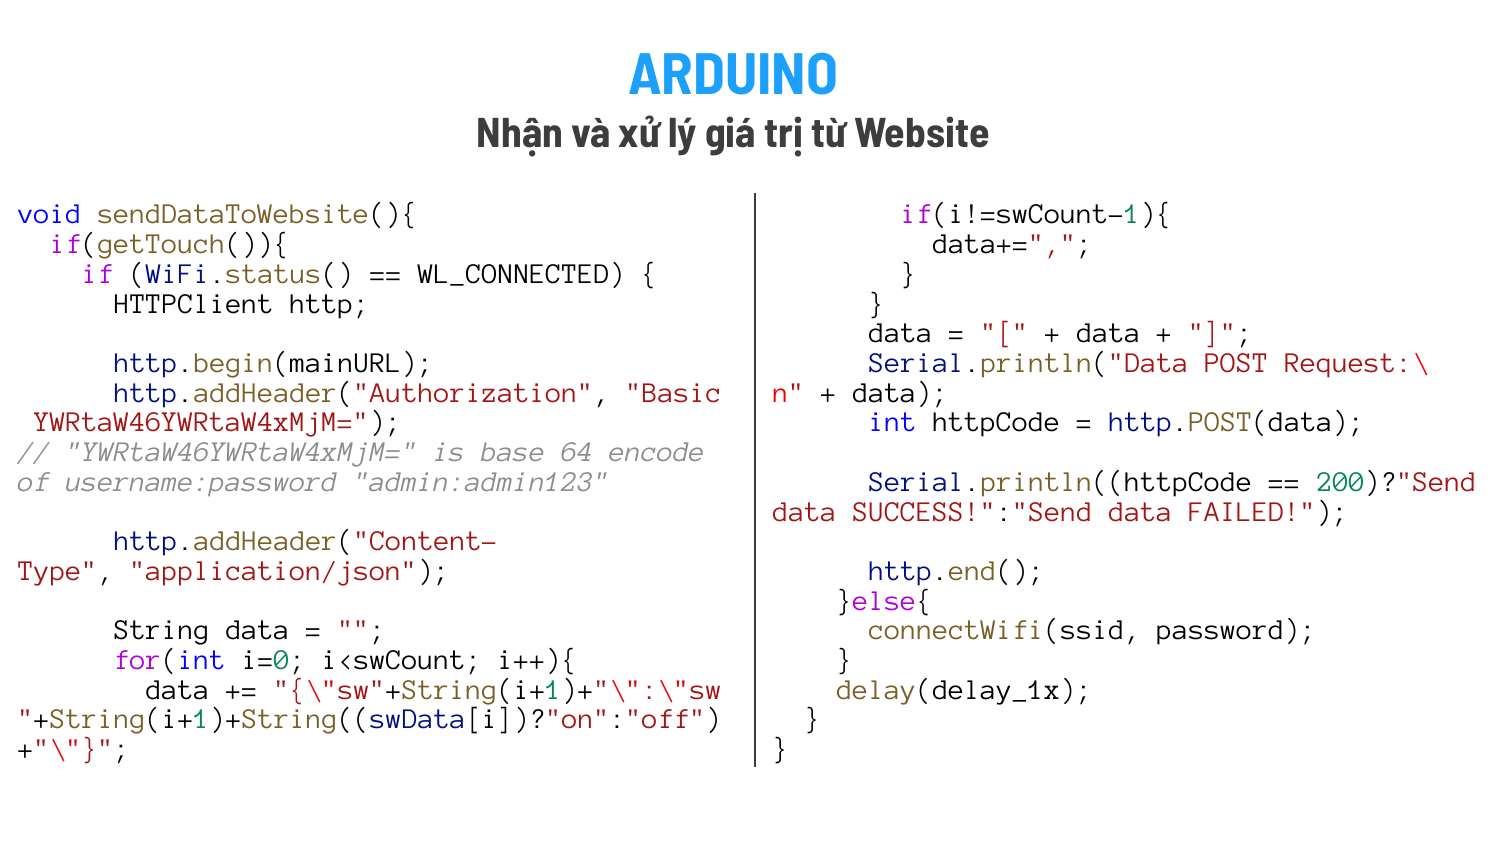

ARDUINO
Nhận và xử lý giá trị từ Website
void sendDataToWebsite(){
  if(getTouch()){
    if (WiFi.status() == WL_CONNECTED) {
      HTTPClient http;

      http.begin(mainURL);
      http.addHeader("Authorization", "Basic YWRtaW46YWRtaW4xMjM=");
// "YWRtaW46YWRtaW4xMjM=" is base 64 encode of username:password "admin:admin123"

      http.addHeader("Content-Type", "application/json");

      String data = "";
      for(int i=0; i<swCount; i++){
        data += "{\"sw"+String(i+1)+"\":\"sw"+String(i+1)+String((swData[i])?"on":"off")+"\"}";
        if(i!=swCount-1){
          data+=",";
        }
      }
      data = "[" + data + "]";
      Serial.println("Data POST Request:\n" + data);
      int httpCode = http.POST(data);

      Serial.println((httpCode == 200)?"Send data SUCCESS!":"Send data FAILED!");

      http.end();
    }else{
      connectWifi(ssid, password);
    }
    delay(delay_1x);
  }
}